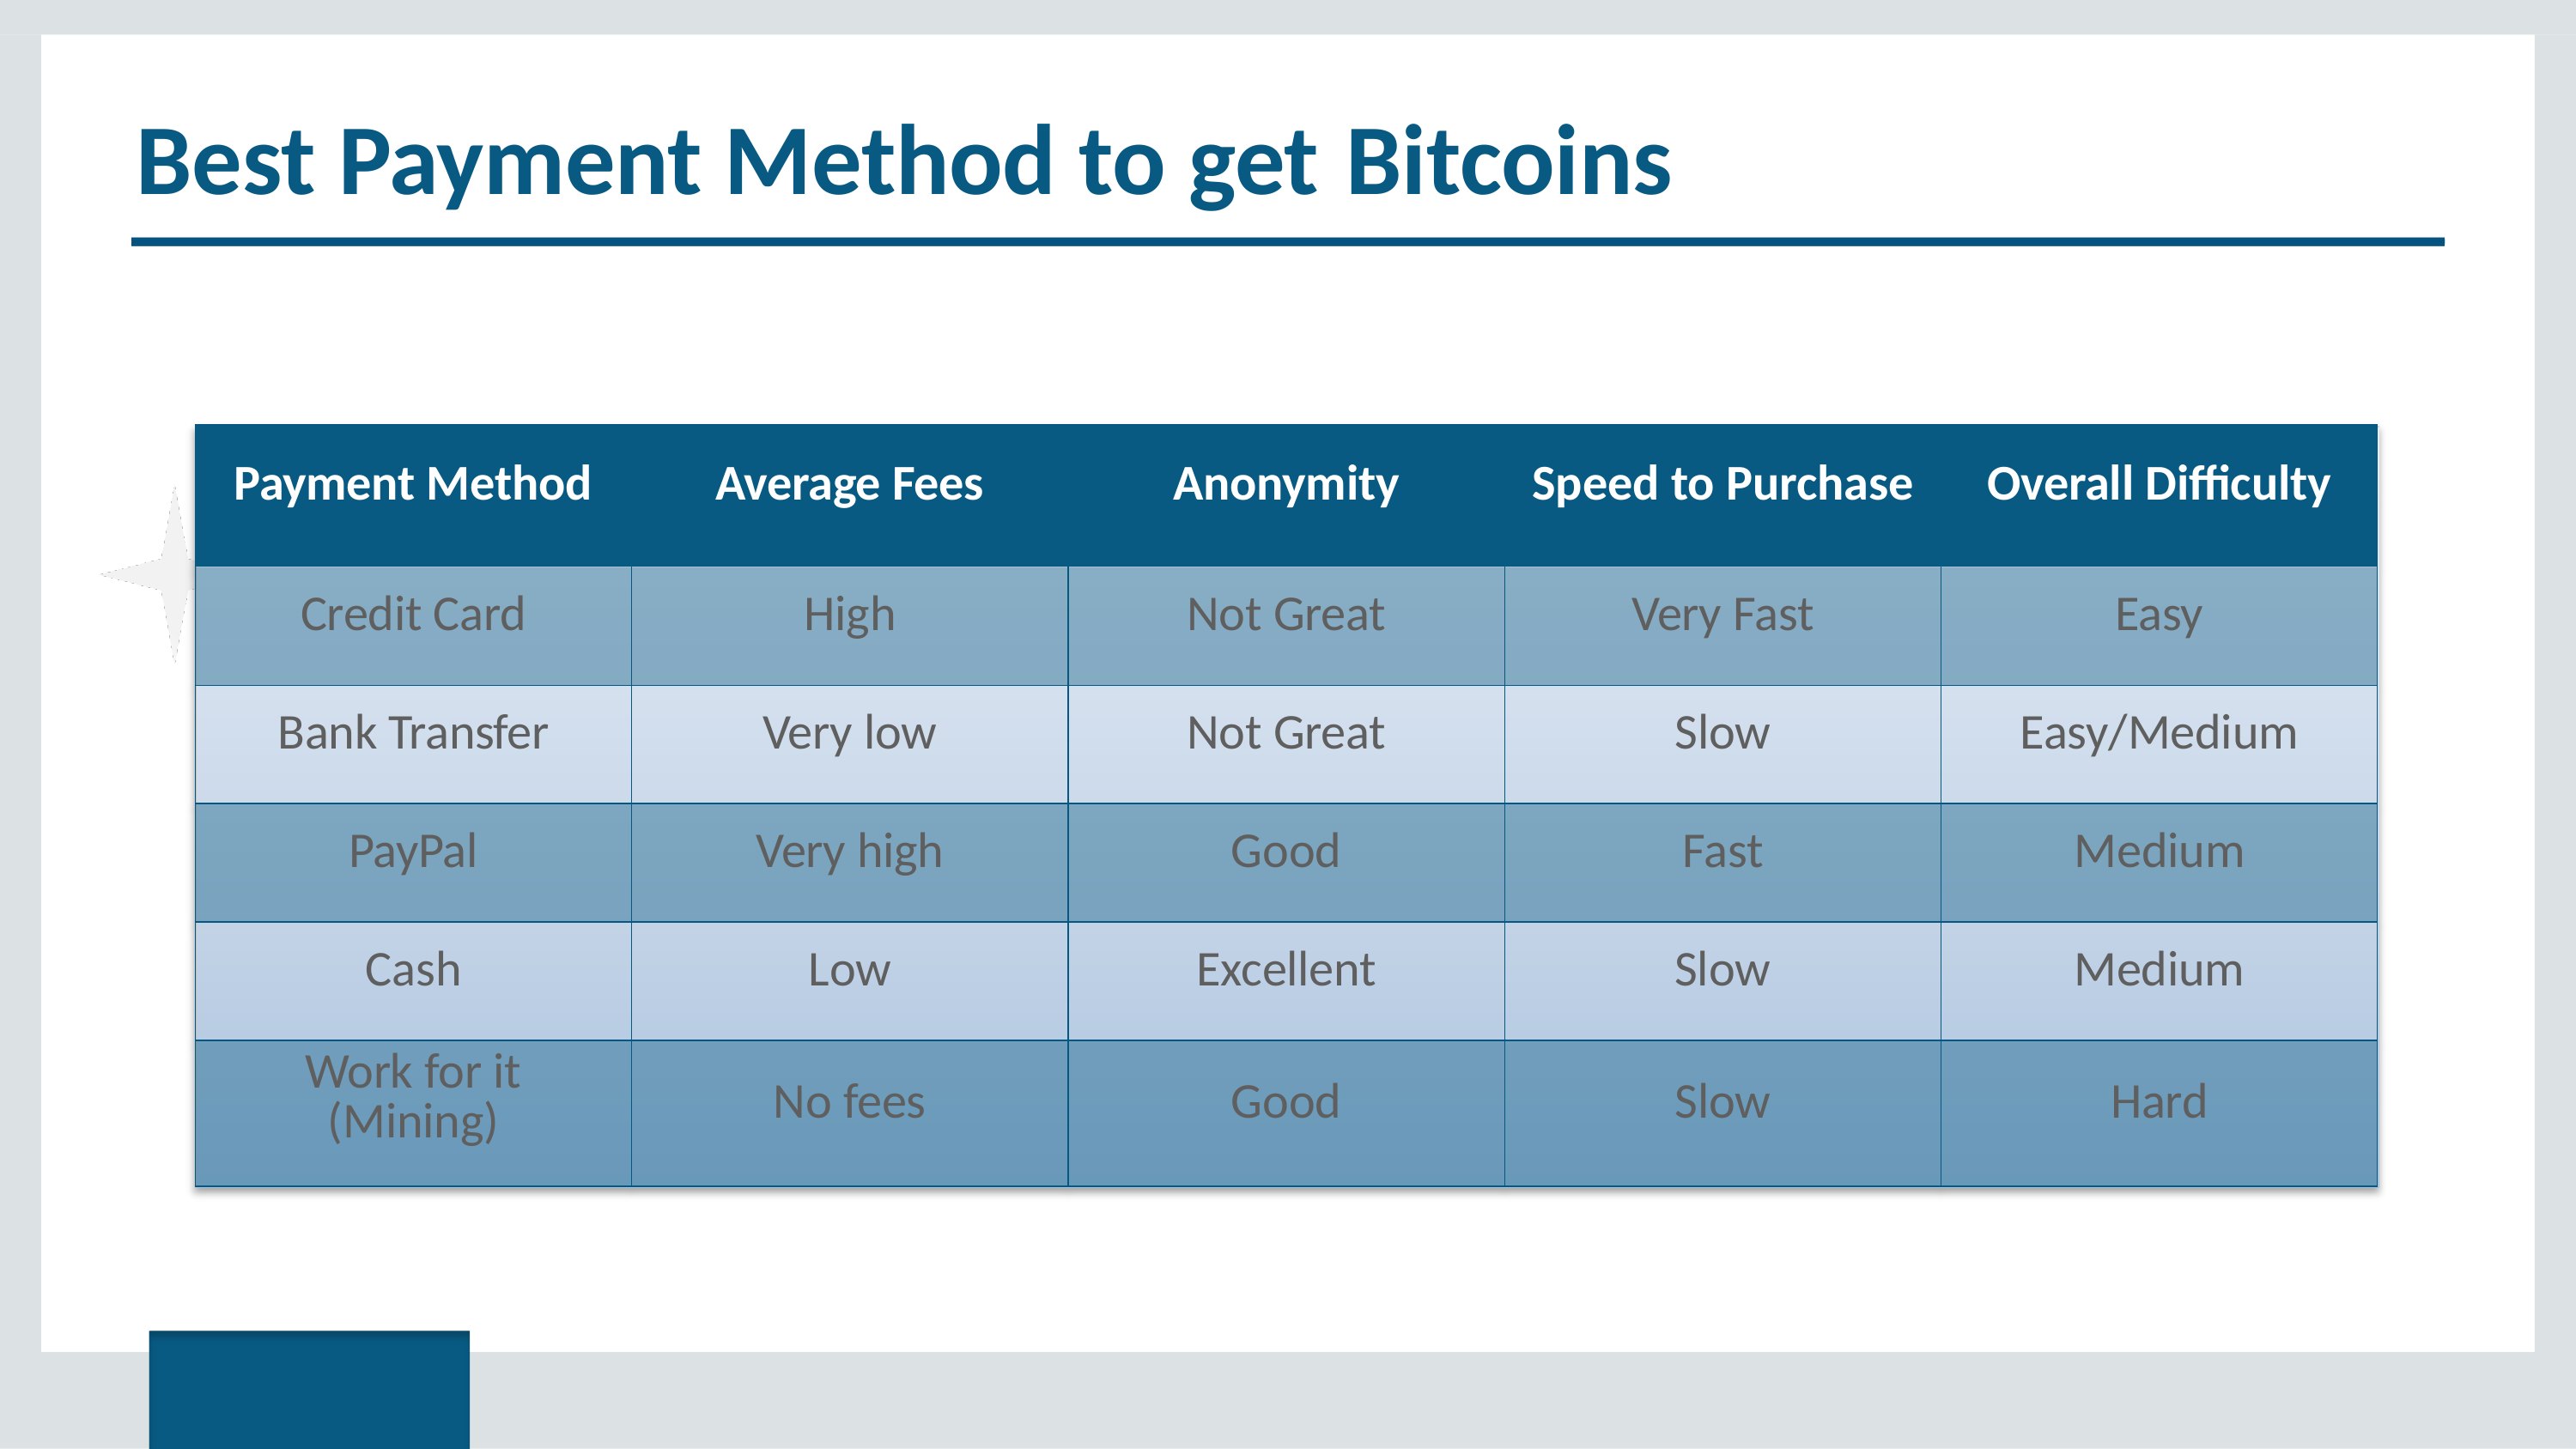

# Best Payment Method to get Bitcoins

| Payment Method | Average Fees | Anonymity | Speed to Purchase | Overall Difficulty |
| --- | --- | --- | --- | --- |
| Credit Card | High | Not Great | Very Fast | Easy |
| Bank Transfer | Very low | Not Great | Slow | Easy/Medium |
| PayPal | Very high | Good | Fast | Medium |
| Cash | Low | Excellent | Slow | Medium |
| Work for it (Mining) | No fees | Good | Slow | Hard |